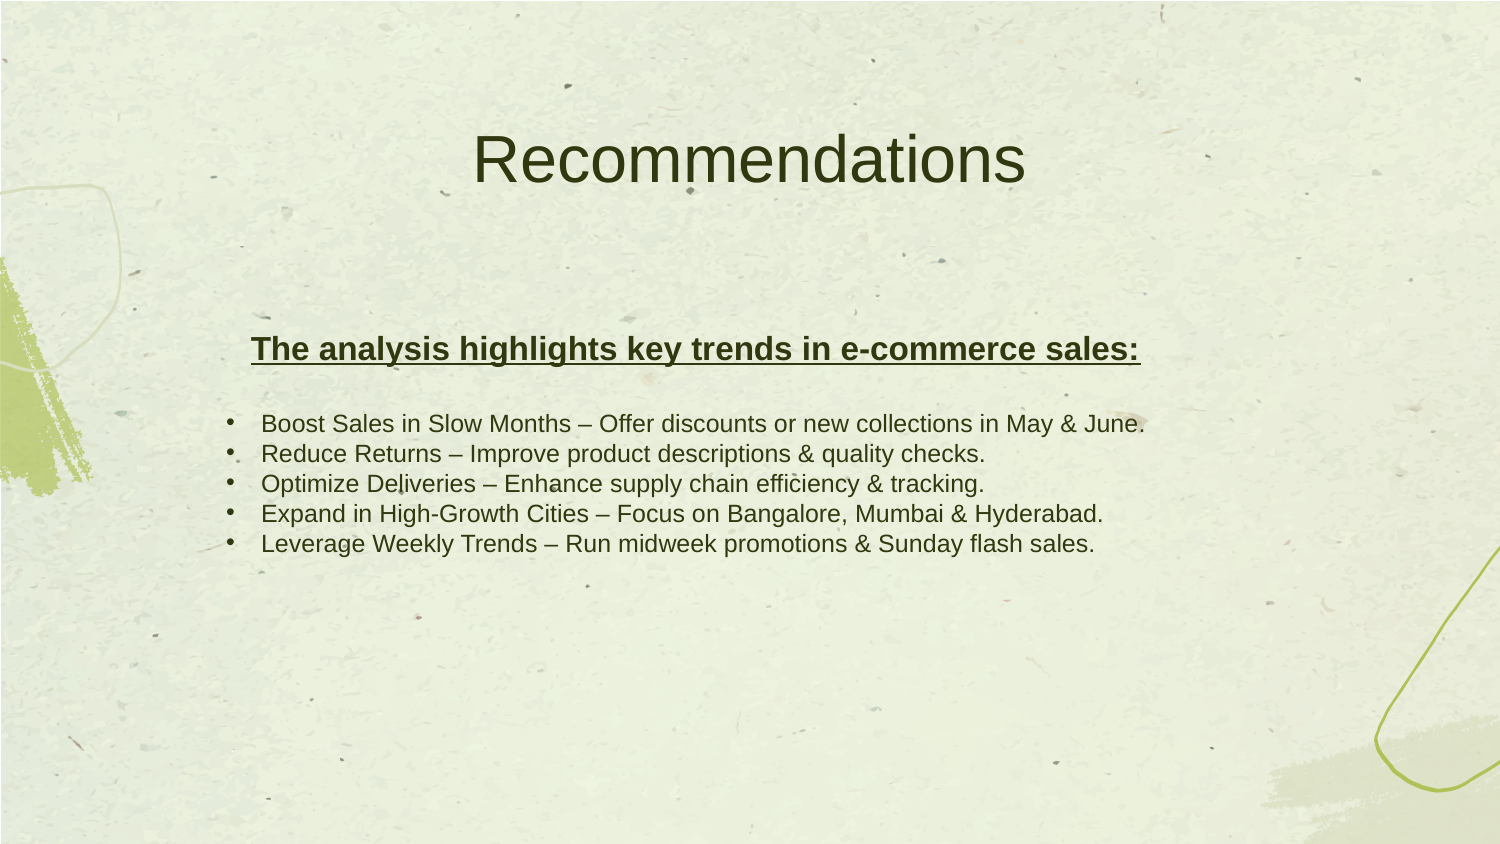

# Recommendations
The analysis highlights key trends in e-commerce sales:

Boost Sales in Slow Months – Offer discounts or new collections in May & June.
Reduce Returns – Improve product descriptions & quality checks.
Optimize Deliveries – Enhance supply chain efficiency & tracking.
Expand in High-Growth Cities – Focus on Bangalore, Mumbai & Hyderabad.
Leverage Weekly Trends – Run midweek promotions & Sunday flash sales.